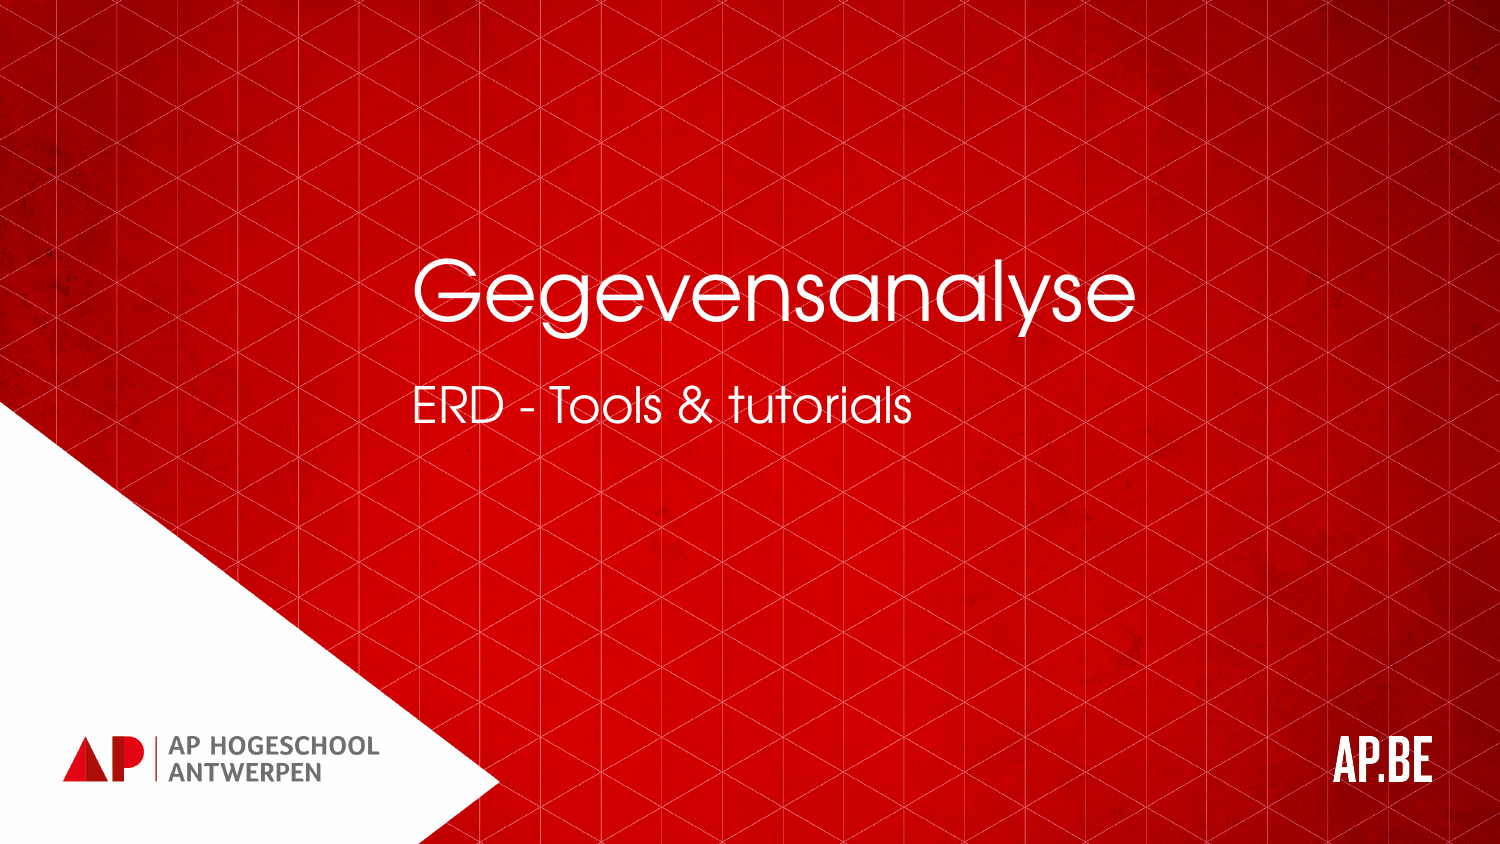

# Gegevensanalyse
ERD - Tools & tutorials